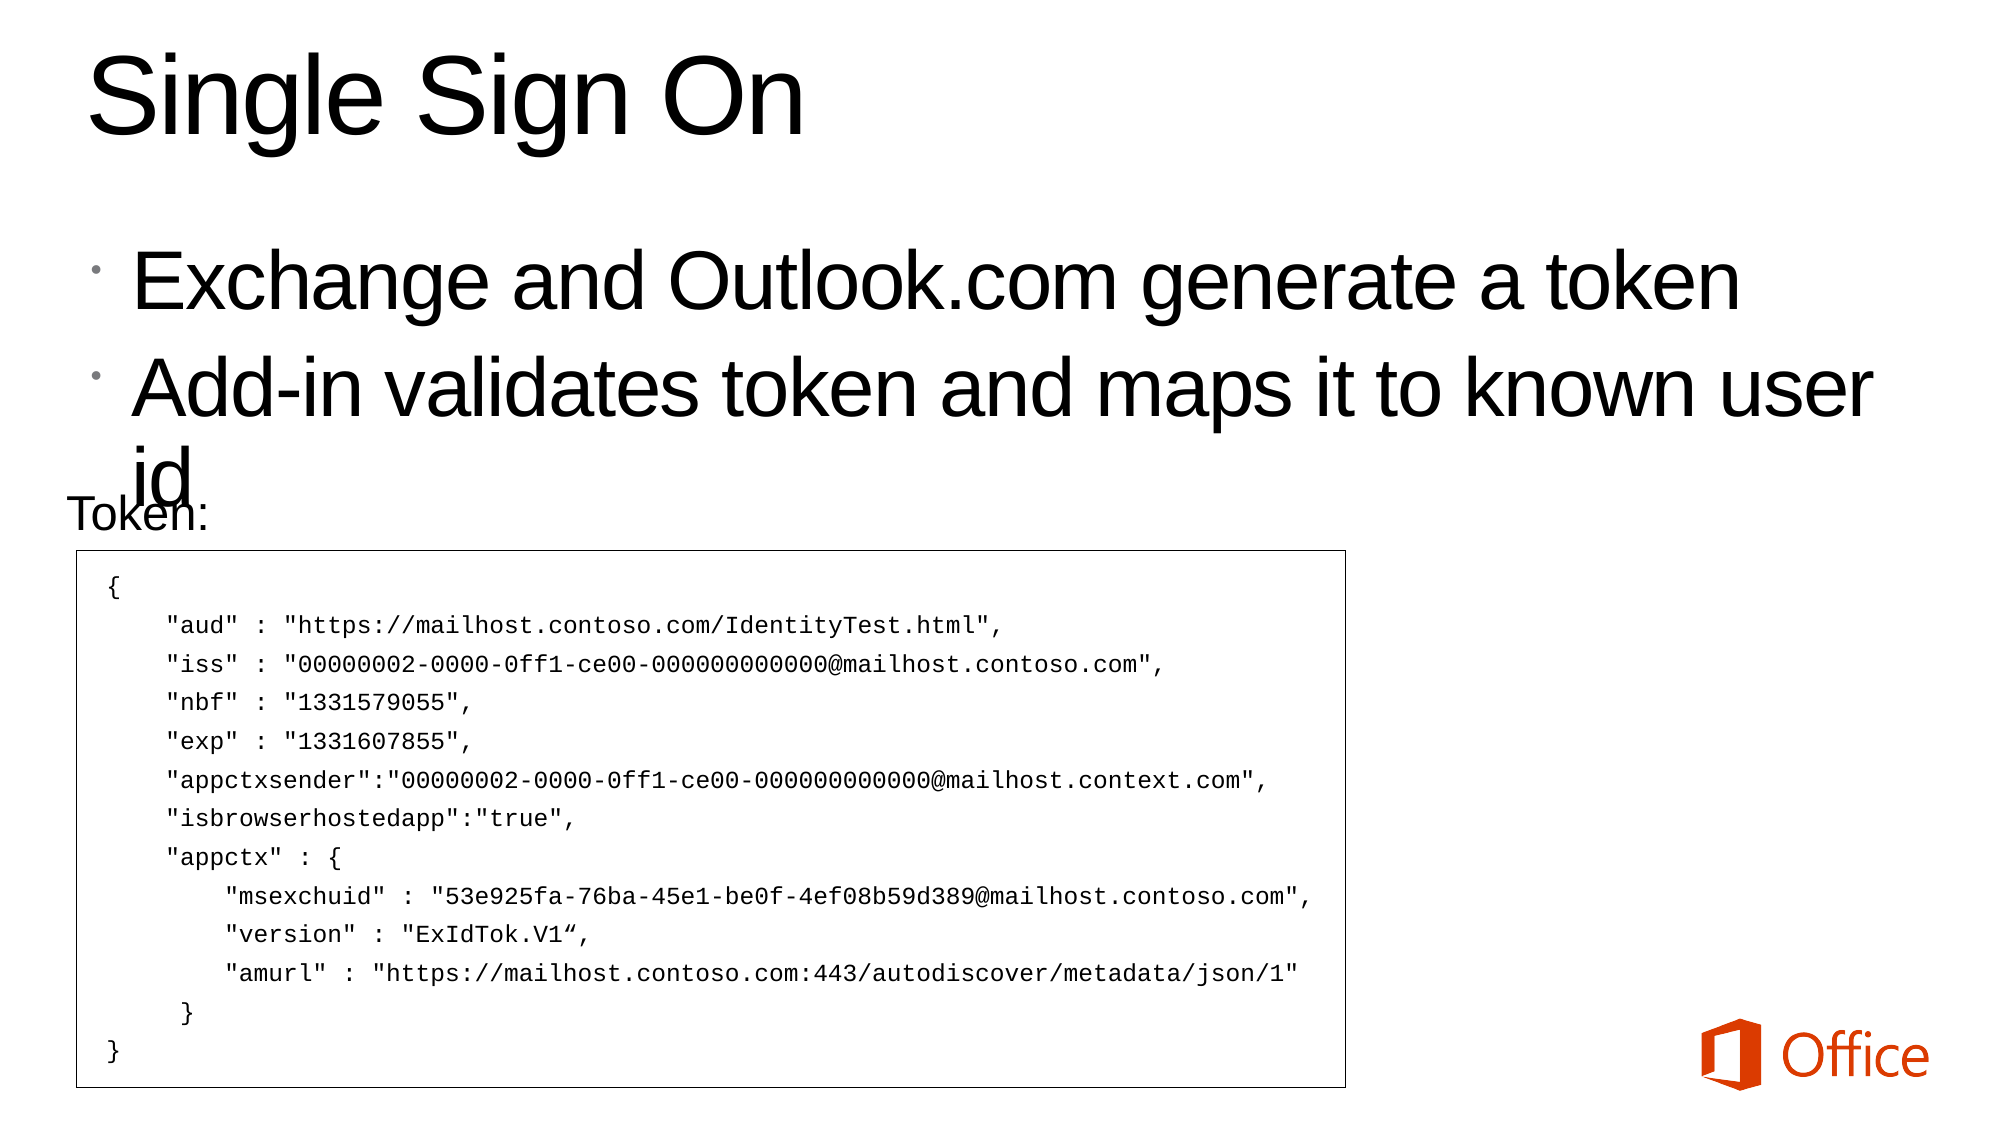

# Single Sign On
Exchange and Outlook.com generate a token
Add-in validates token and maps it to known user id
Token:
{
    "aud" : "https://mailhost.contoso.com/IdentityTest.html",
    "iss" : "00000002-0000-0ff1-ce00-000000000000@mailhost.contoso.com",
    "nbf" : "1331579055",
    "exp" : "1331607855",
    "appctxsender":"00000002-0000-0ff1-ce00-000000000000@mailhost.context.com",
    "isbrowserhostedapp":"true",
    "appctx" : {
        "msexchuid" : "53e925fa-76ba-45e1-be0f-4ef08b59d389@mailhost.contoso.com",
        "version" : "ExIdTok.V1“,
        "amurl" : "https://mailhost.contoso.com:443/autodiscover/metadata/json/1"
     }
}